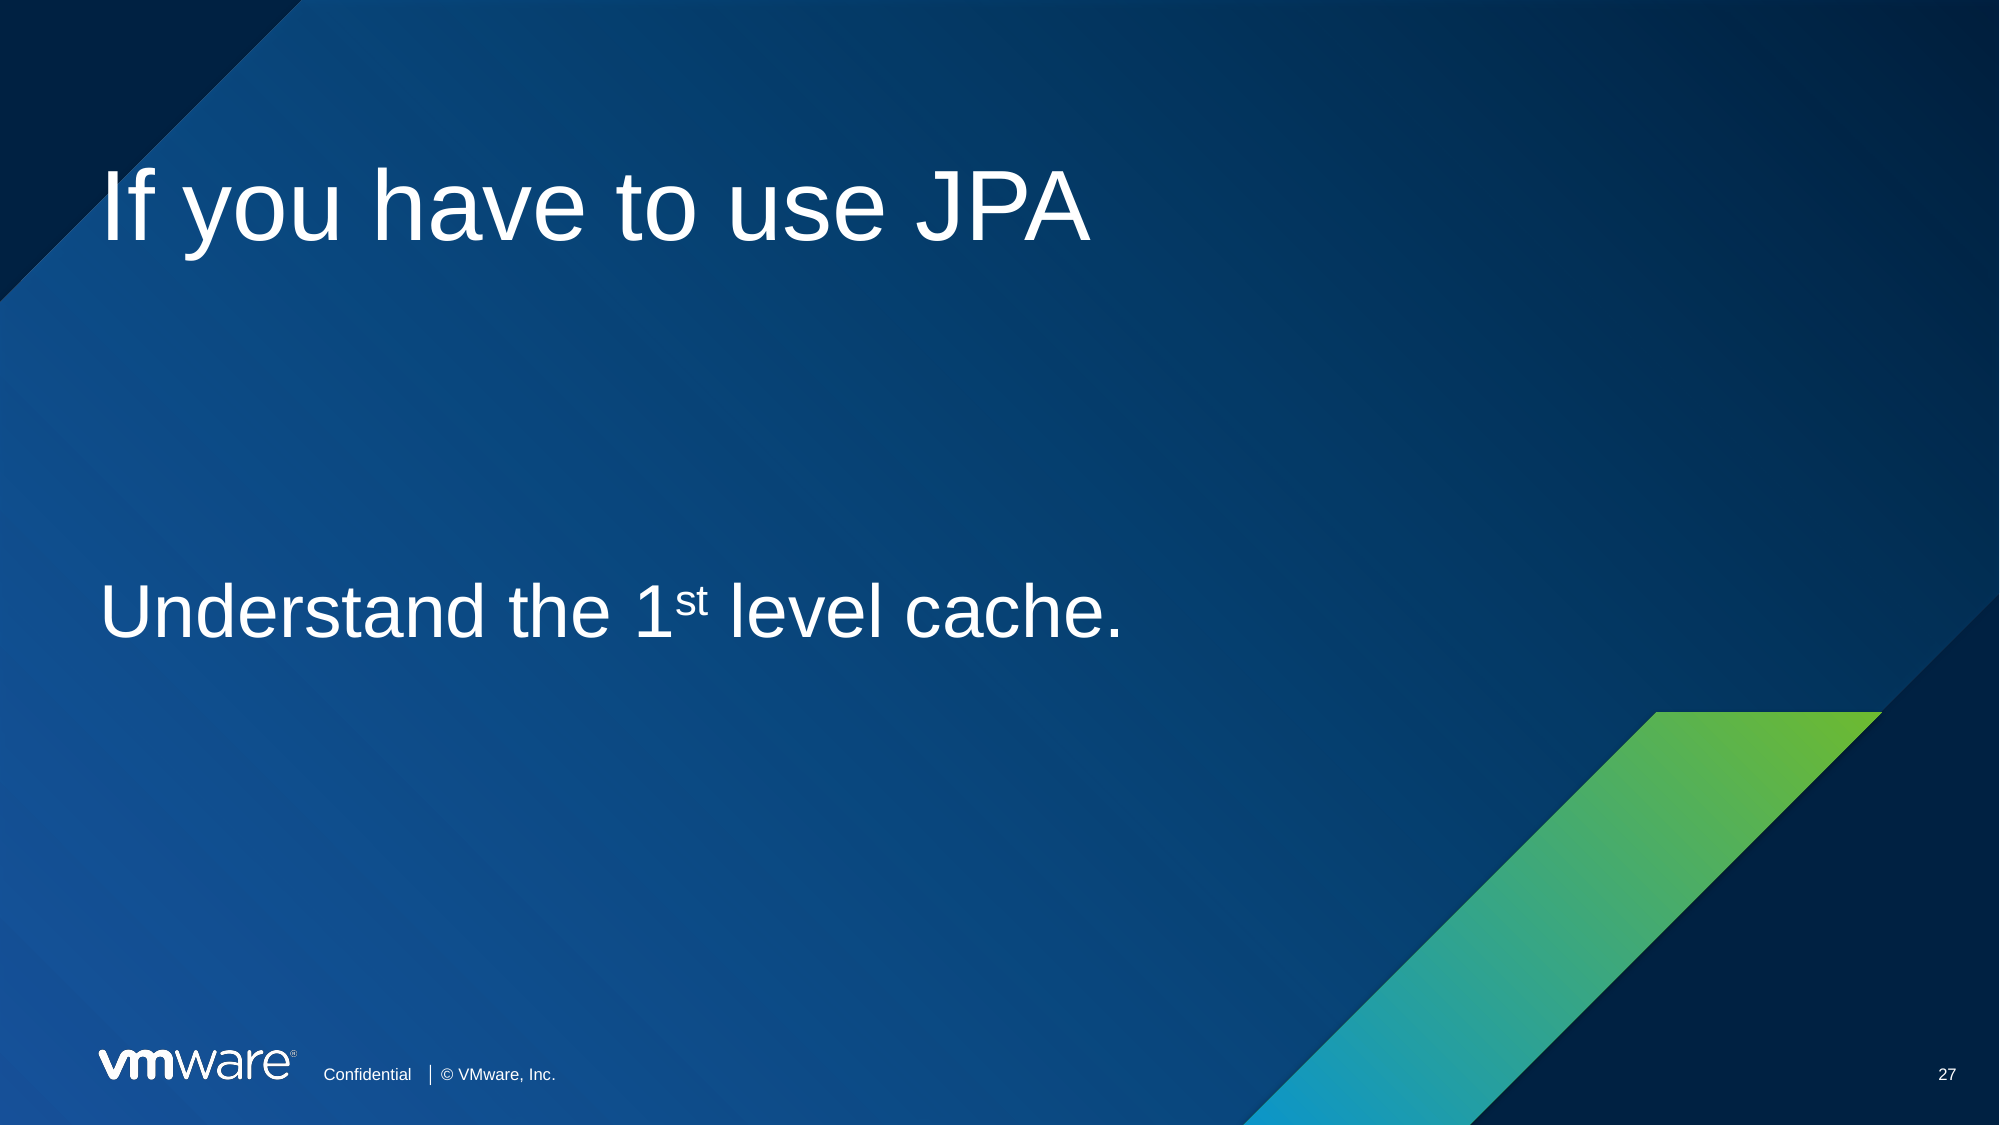

If you have to use JPA
Understand the 1st level cache.